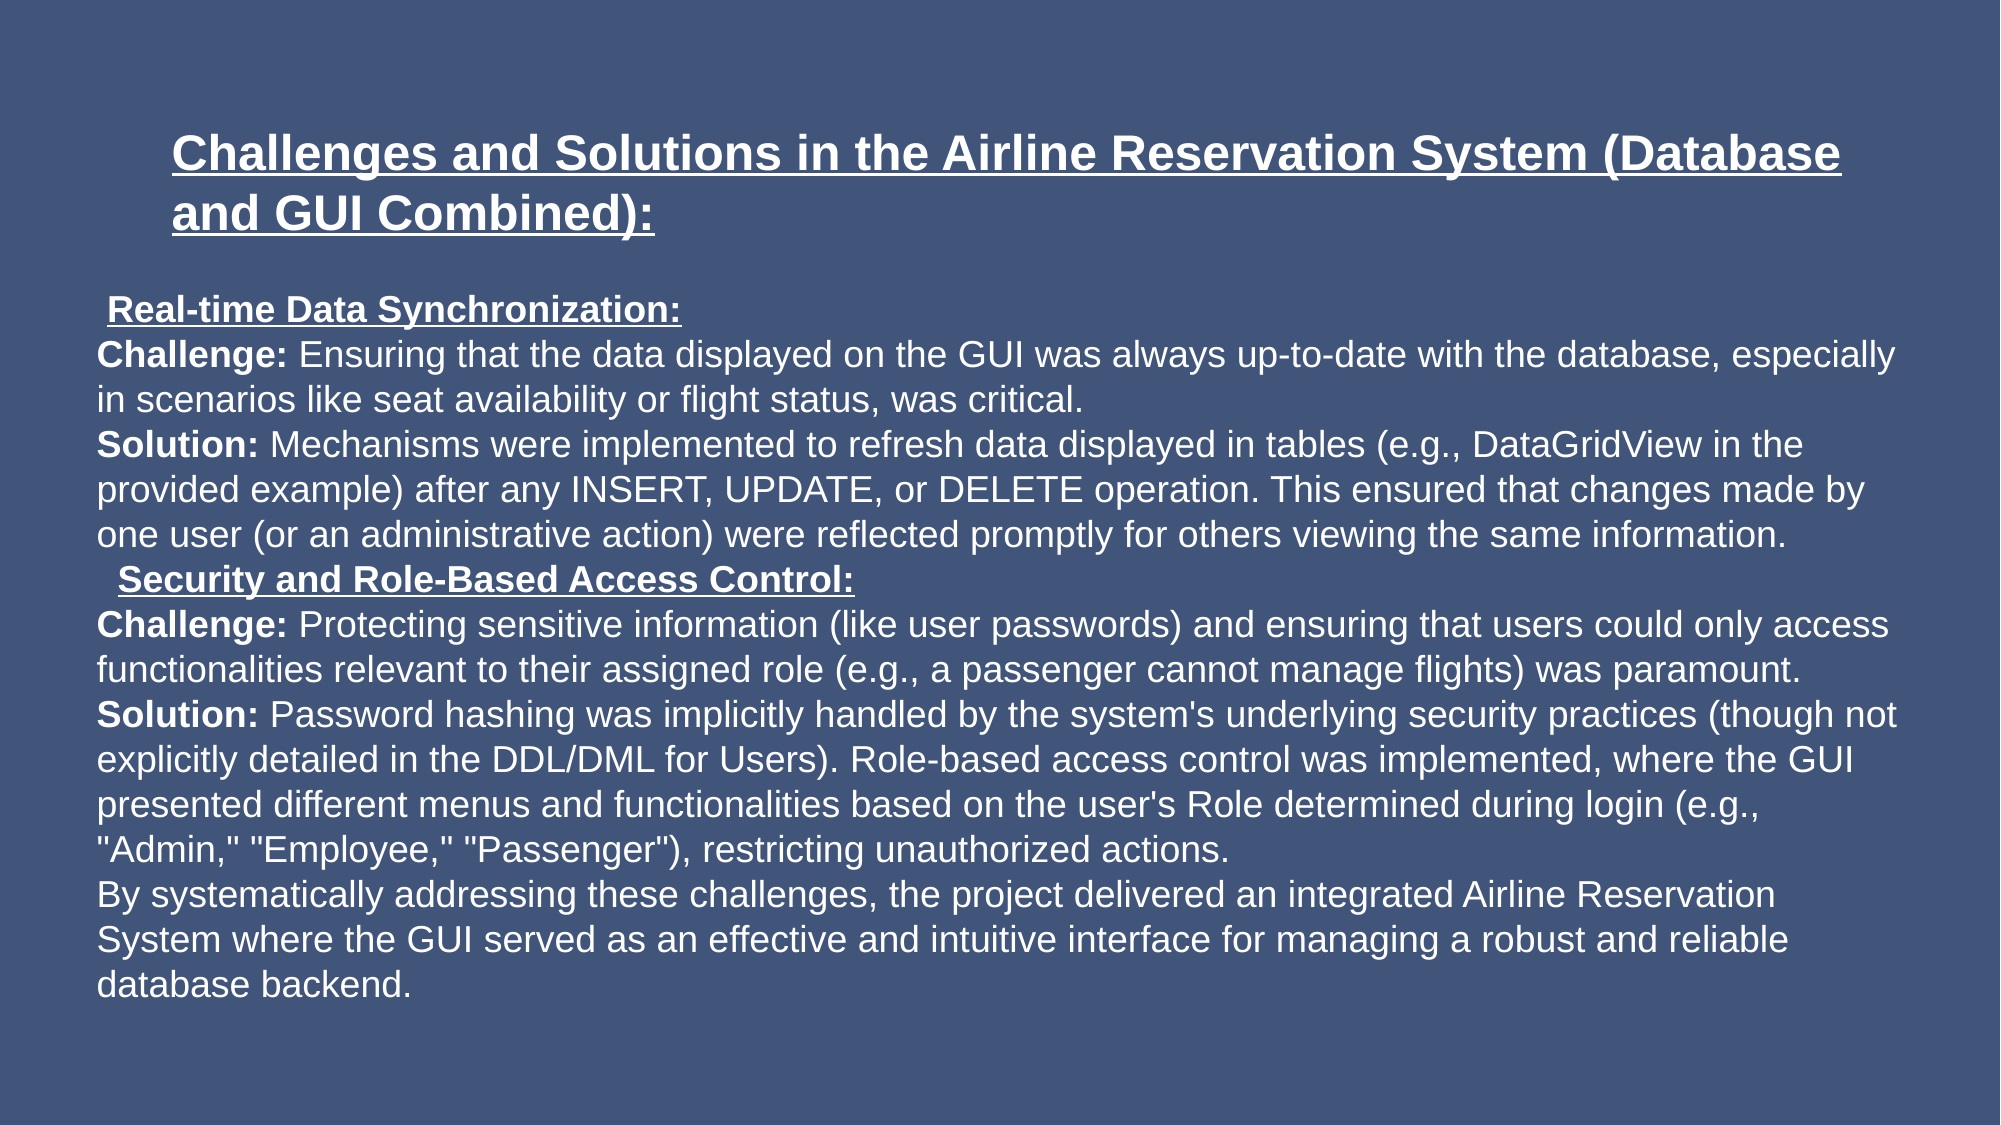

Challenges and Solutions in the Airline Reservation System (Database and GUI Combined):

 Real-time Data Synchronization:
Challenge: Ensuring that the data displayed on the GUI was always up-to-date with the database, especially in scenarios like seat availability or flight status, was critical.
Solution: Mechanisms were implemented to refresh data displayed in tables (e.g., DataGridView in the provided example) after any INSERT, UPDATE, or DELETE operation. This ensured that changes made by one user (or an administrative action) were reflected promptly for others viewing the same information.
  Security and Role-Based Access Control:
Challenge: Protecting sensitive information (like user passwords) and ensuring that users could only access functionalities relevant to their assigned role (e.g., a passenger cannot manage flights) was paramount.
Solution: Password hashing was implicitly handled by the system's underlying security practices (though not explicitly detailed in the DDL/DML for Users). Role-based access control was implemented, where the GUI presented different menus and functionalities based on the user's Role determined during login (e.g., "Admin," "Employee," "Passenger"), restricting unauthorized actions.
By systematically addressing these challenges, the project delivered an integrated Airline Reservation System where the GUI served as an effective and intuitive interface for managing a robust and reliable database backend.